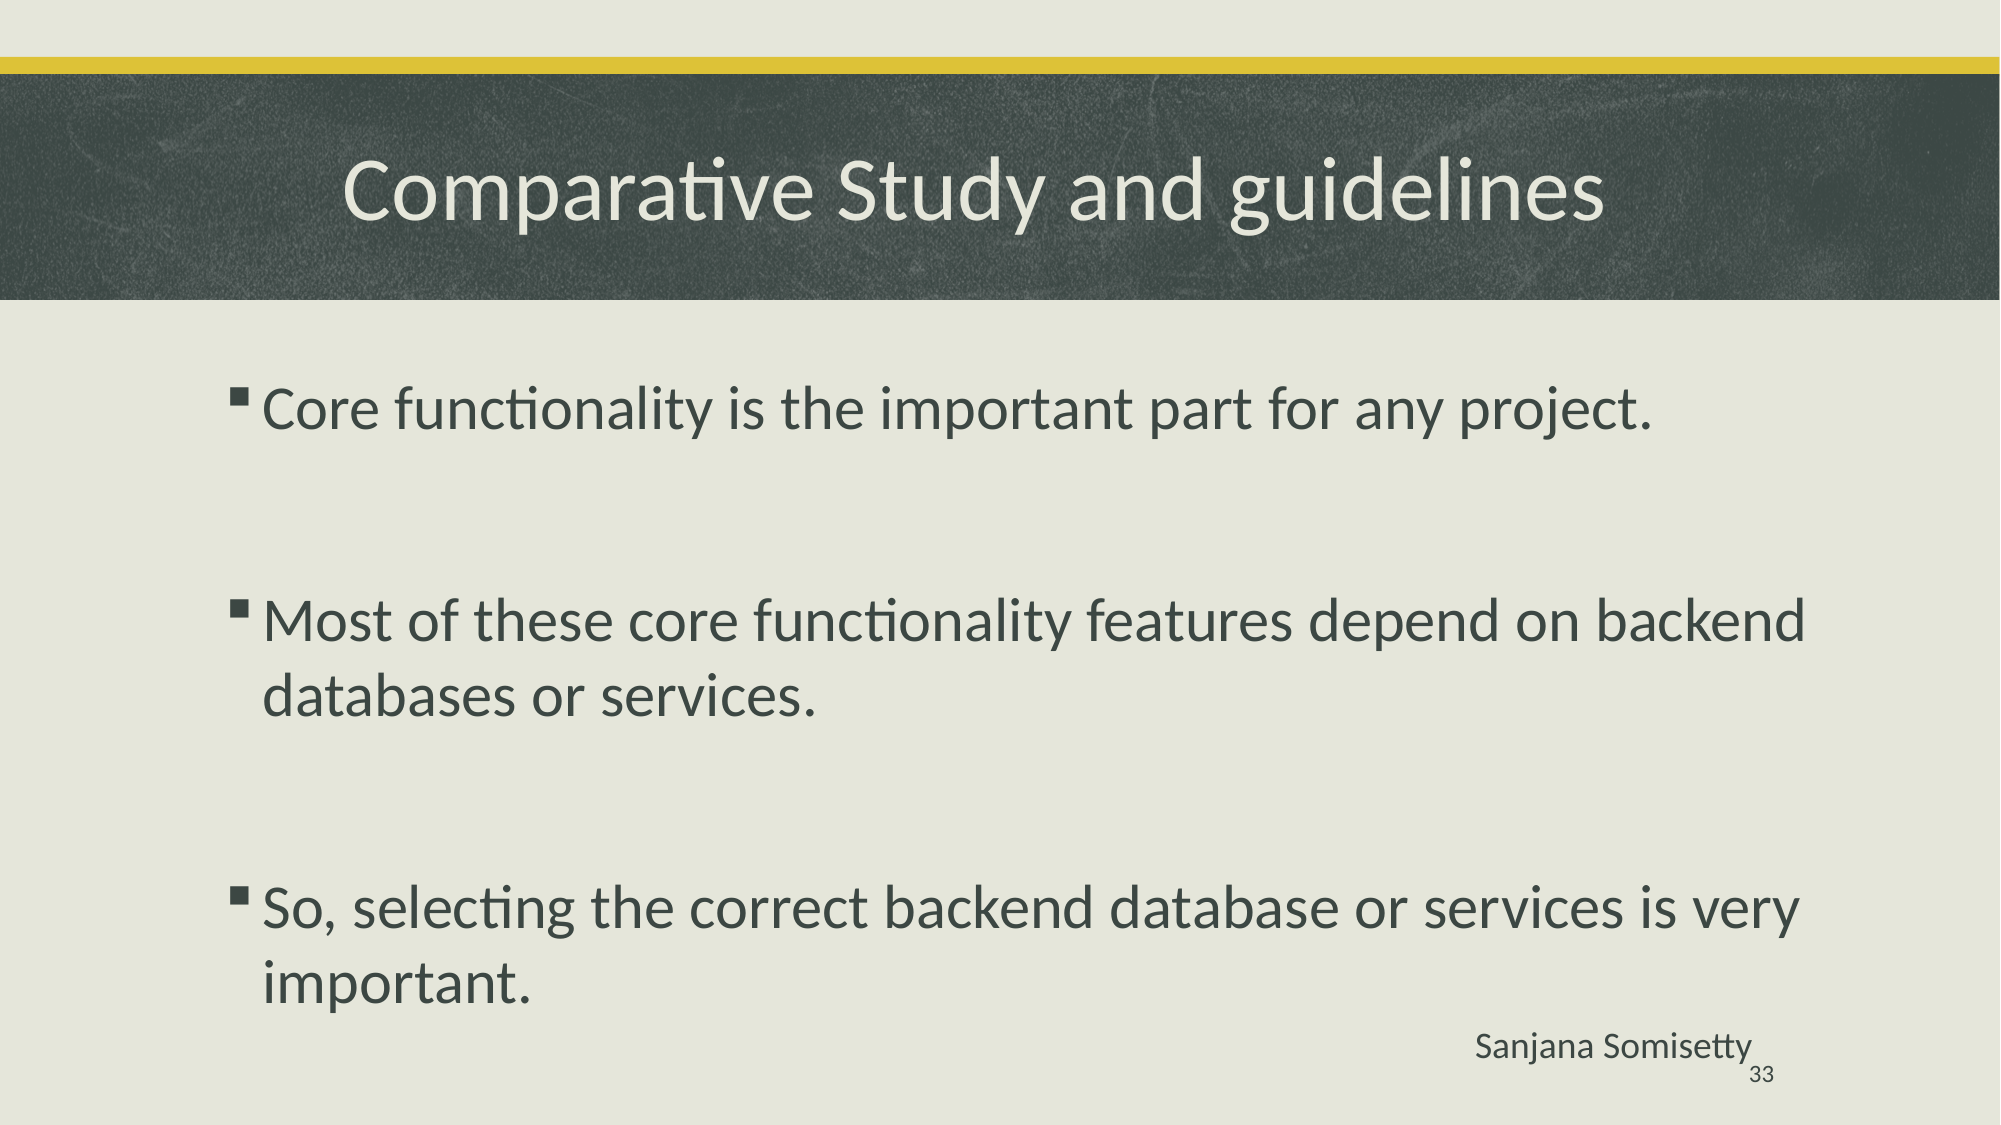

Comparative Study and guidelines
Core functionality is the important part for any project.

Most of these core functionality features depend on backend databases or services.

So, selecting the correct backend database or services is very important.

Sanjana Somisetty
33